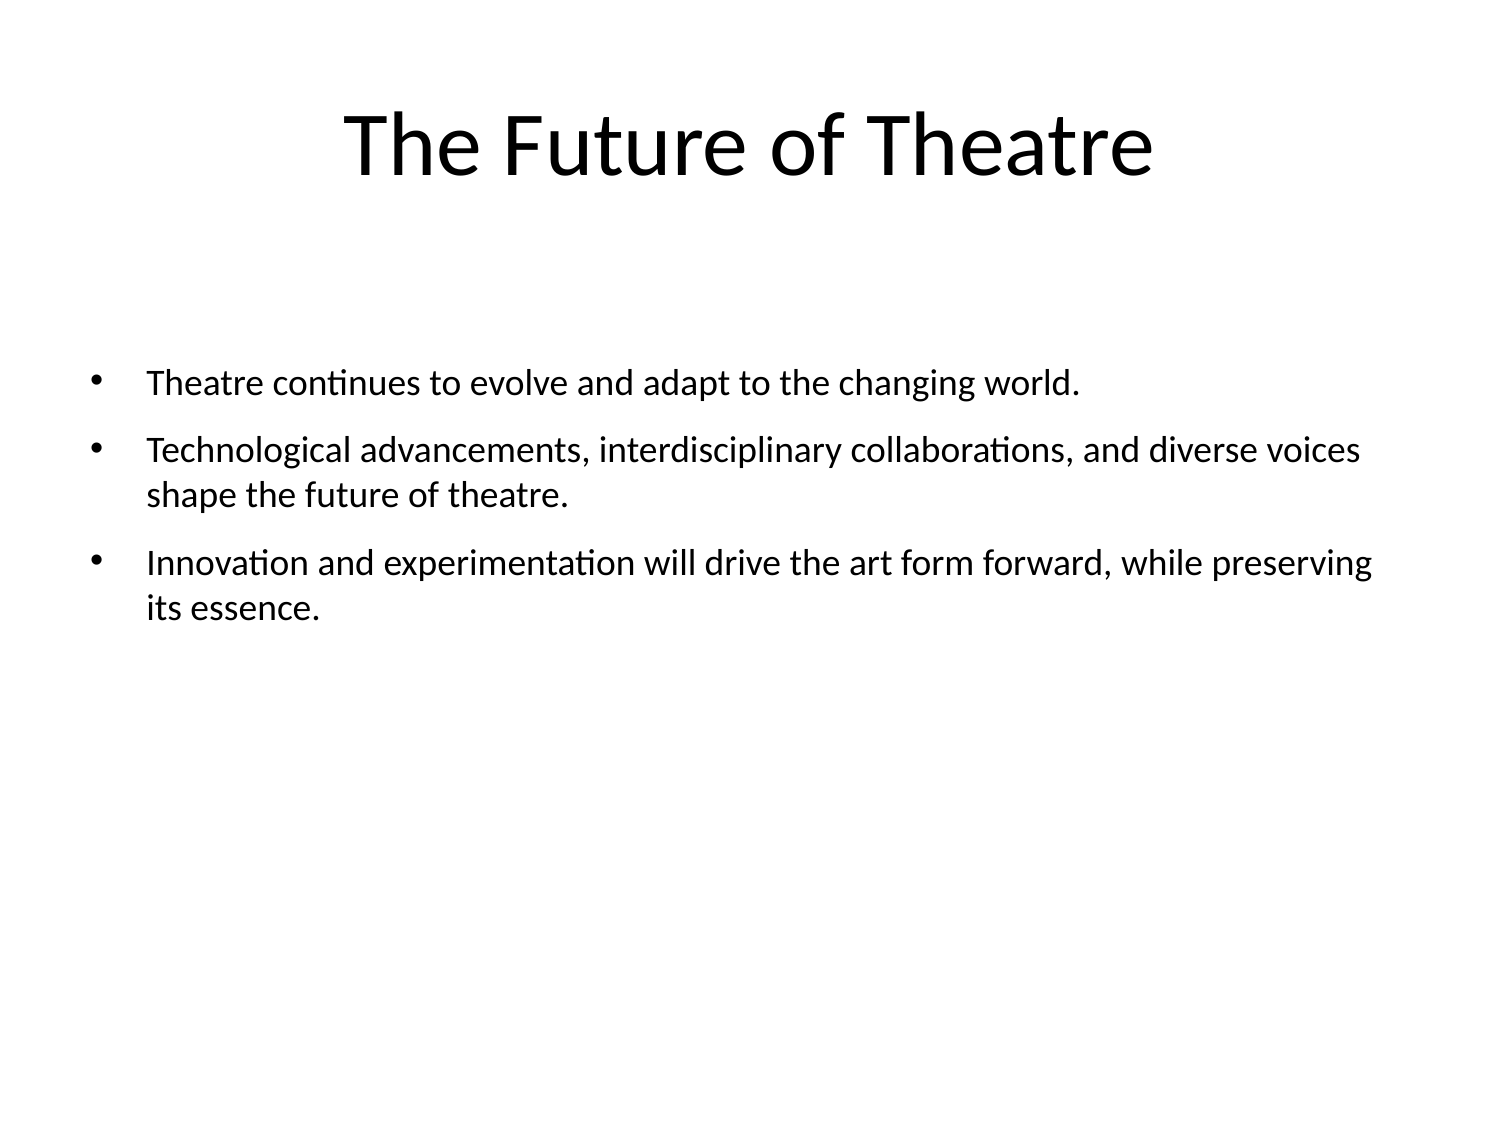

# The Future of Theatre

Theatre continues to evolve and adapt to the changing world.
Technological advancements, interdisciplinary collaborations, and diverse voices shape the future of theatre.
Innovation and experimentation will drive the art form forward, while preserving its essence.